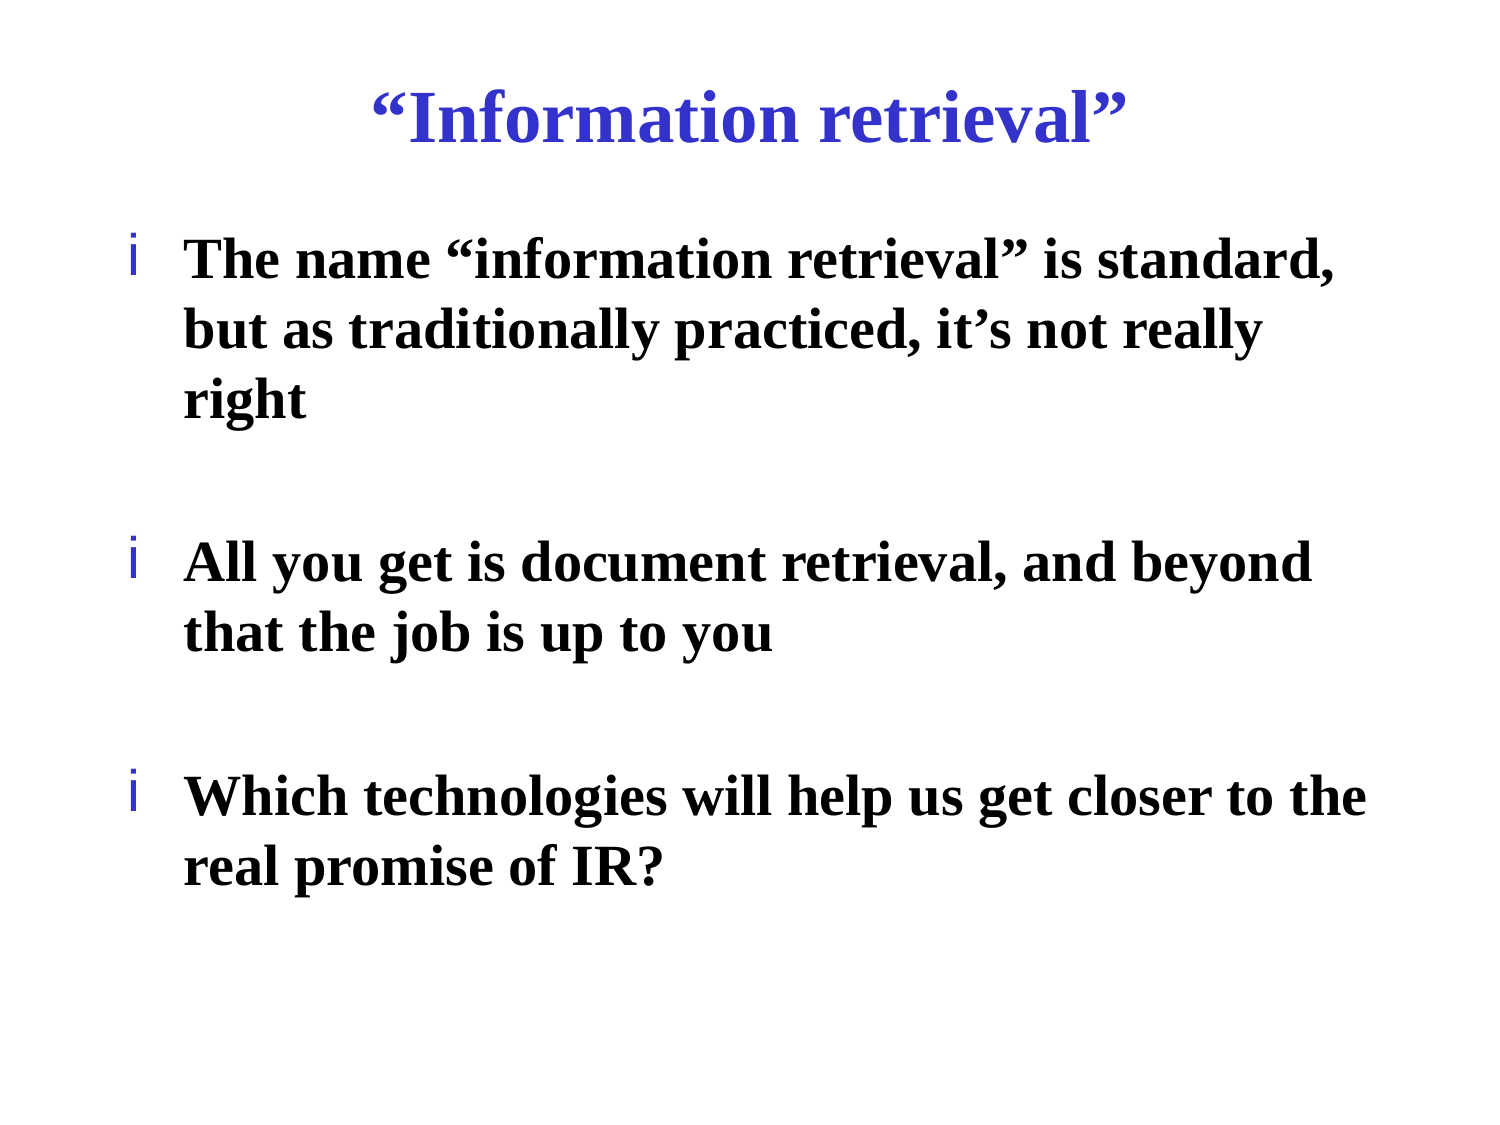

# “Information retrieval”
The name “information retrieval” is standard, but as traditionally practiced, it’s not really right

All you get is document retrieval, and beyond that the job is up to you

Which technologies will help us get closer to the real promise of IR?